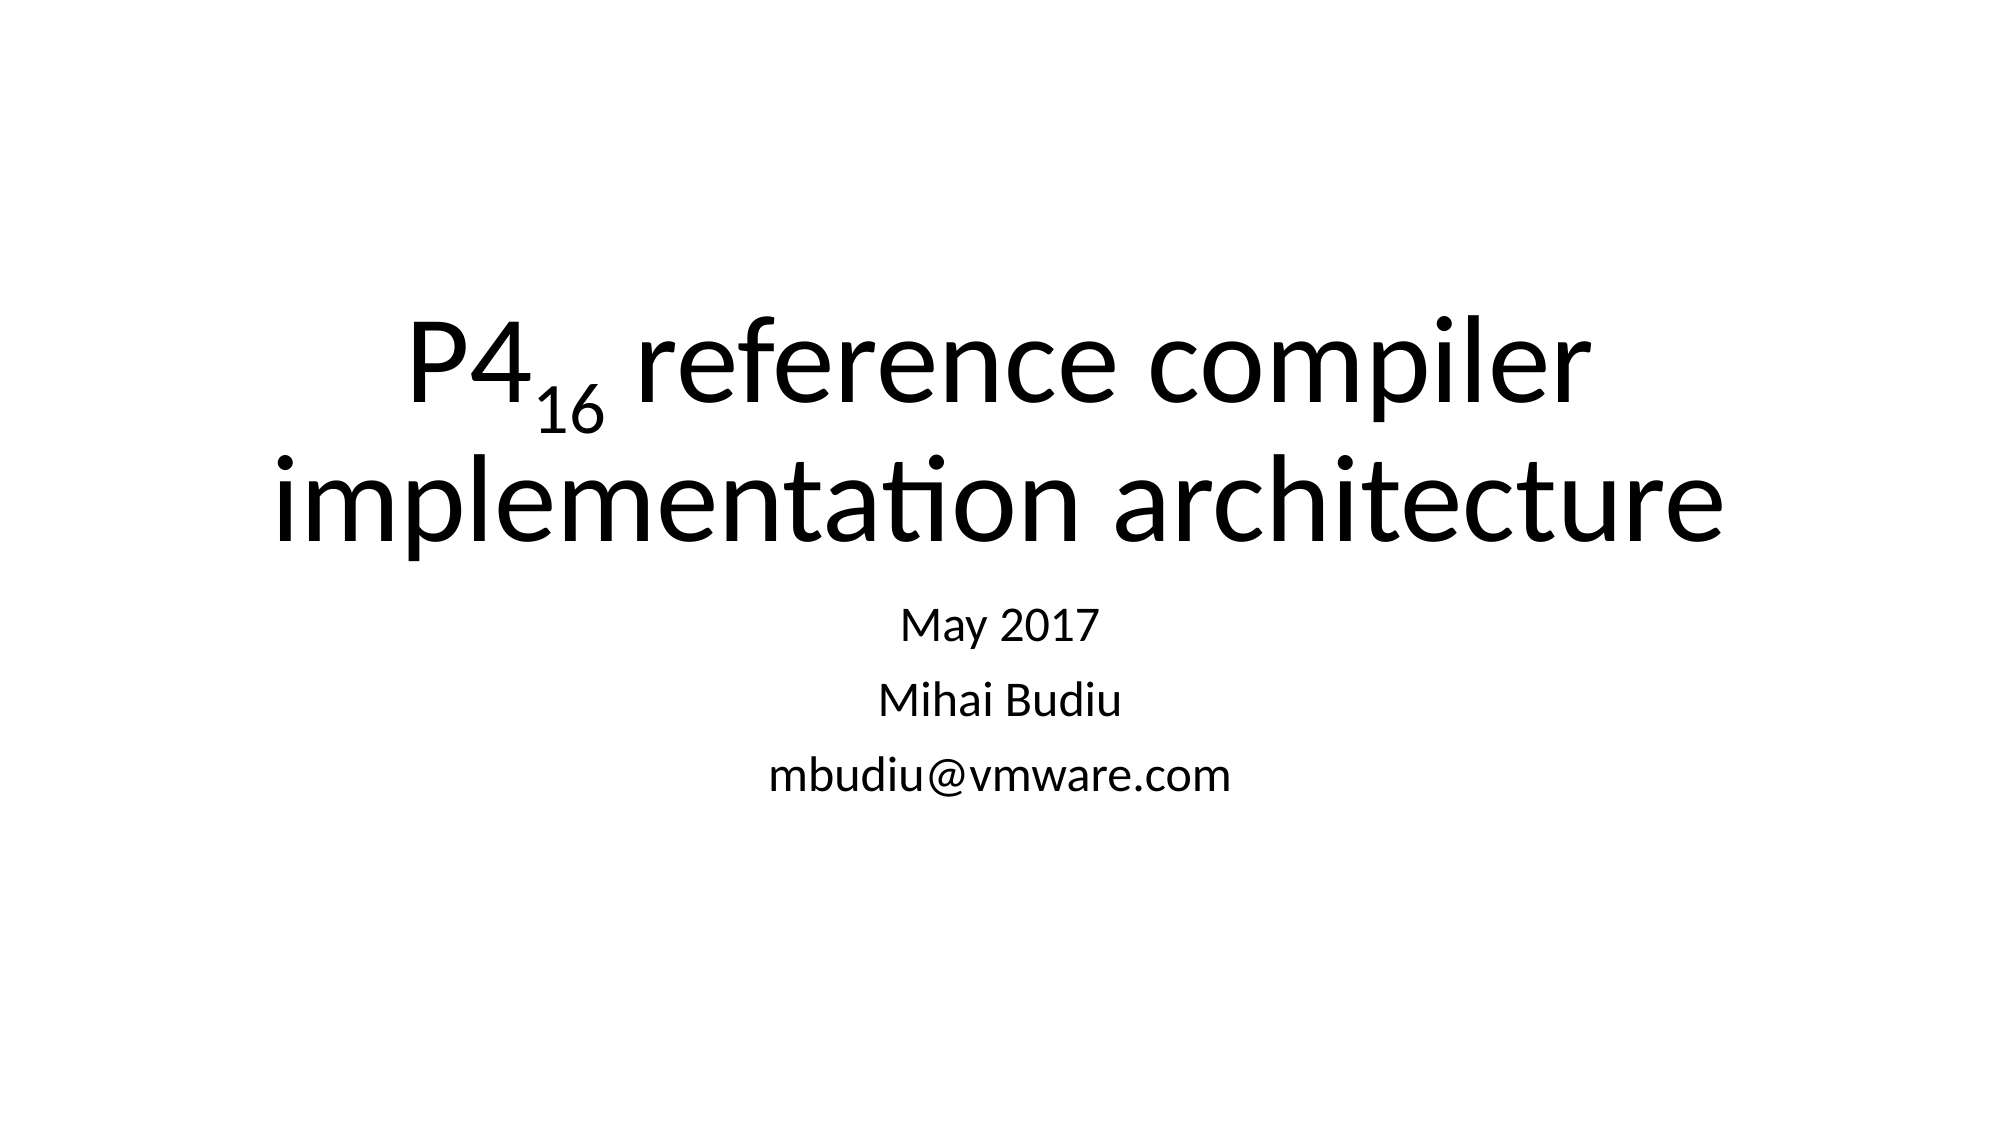

# P416 reference compiler implementation architecture
May 2017
Mihai Budiu
mbudiu@vmware.com